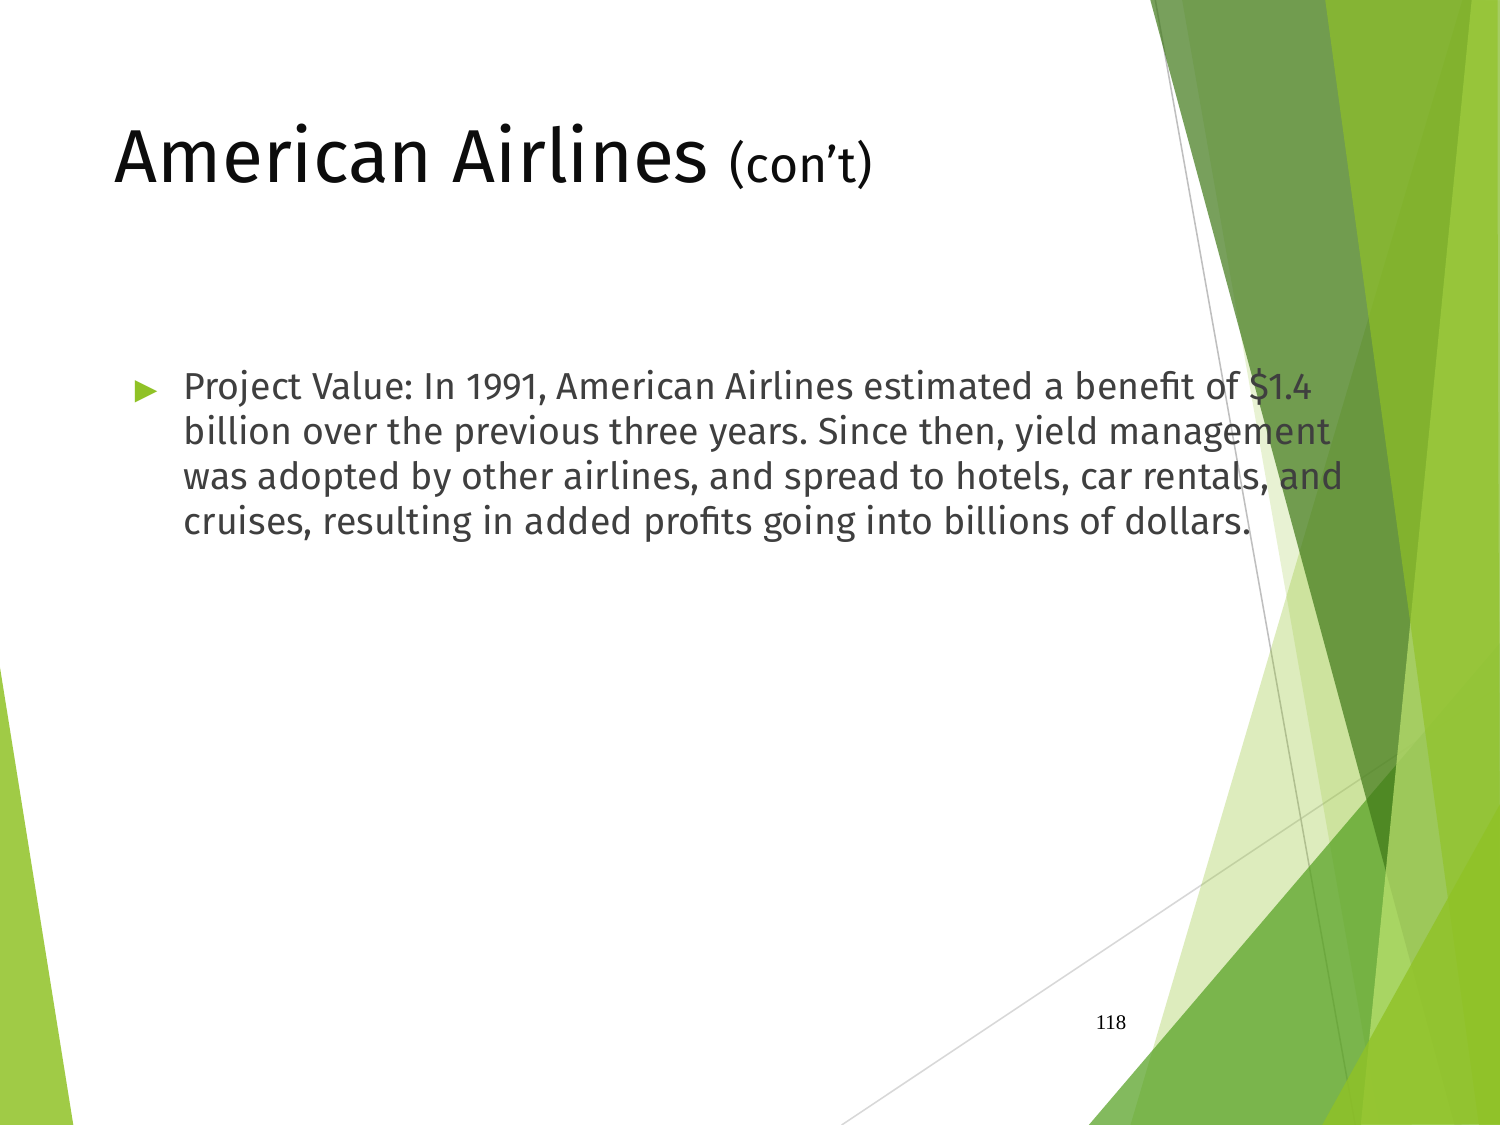

# American Airlines (con’t)
Project Value: In 1991, American Airlines estimated a benefit of $1.4 billion over the previous three years. Since then, yield management was adopted by other airlines, and spread to hotels, car rentals, and cruises, resulting in added profits going into billions of dollars.
118